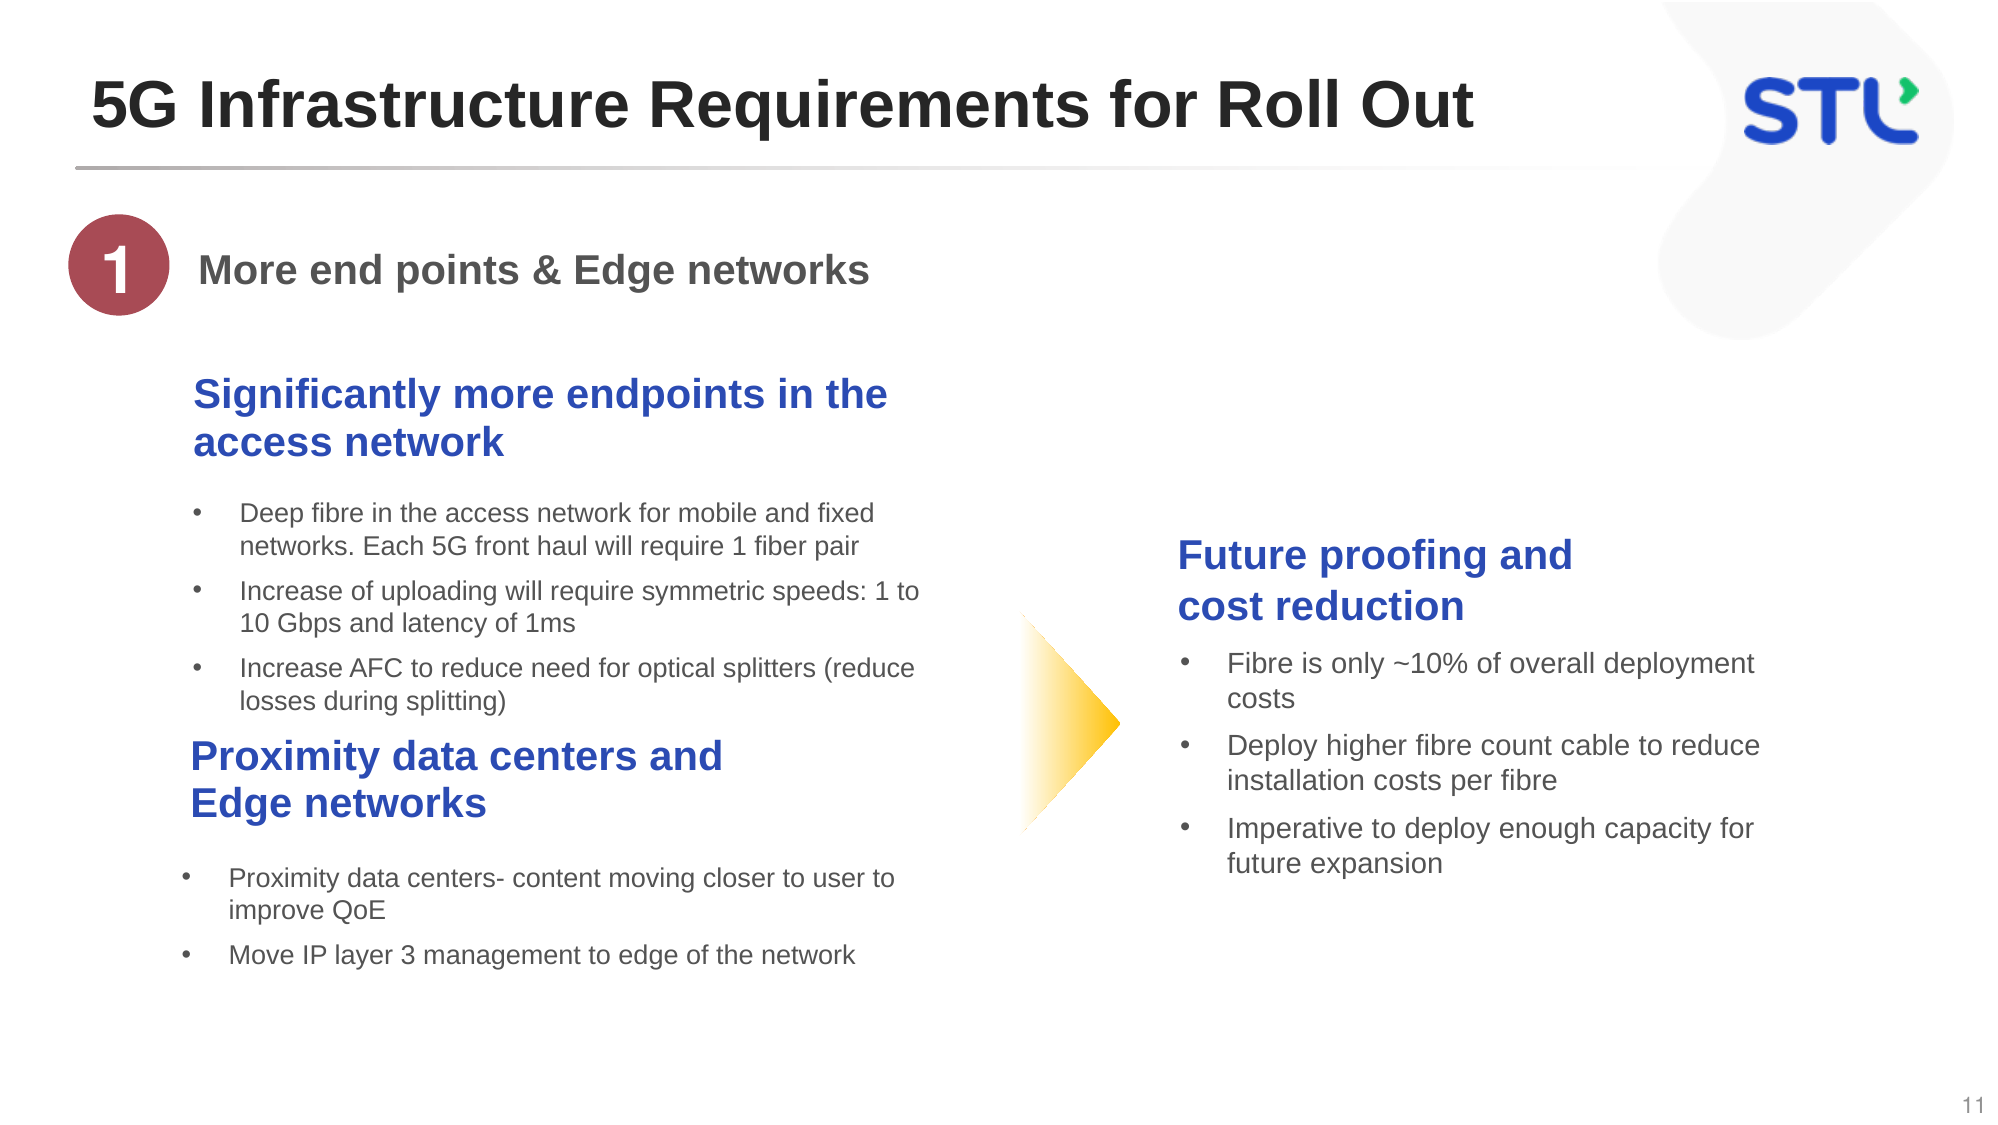

# 5G Infrastructure Requirements for Roll Out

1
More end points & Edge networks
Significantly more endpoints in the
access network
Deep fibre in the access network for mobile and fixed networks. Each 5G front haul will require 1 fiber pair
Increase of uploading will require symmetric speeds: 1 to 10 Gbps and latency of 1ms
Increase AFC to reduce need for optical splitters (reduce losses during splitting)
Future proofing and cost reduction
Fibre is only ~10% of overall deployment costs
Deploy higher fibre count cable to reduce installation costs per fibre
Imperative to deploy enough capacity for future expansion

Proximity data centers and
Edge networks
Proximity data centers- content moving closer to user to improve QoE
Move IP layer 3 management to edge of the network
11